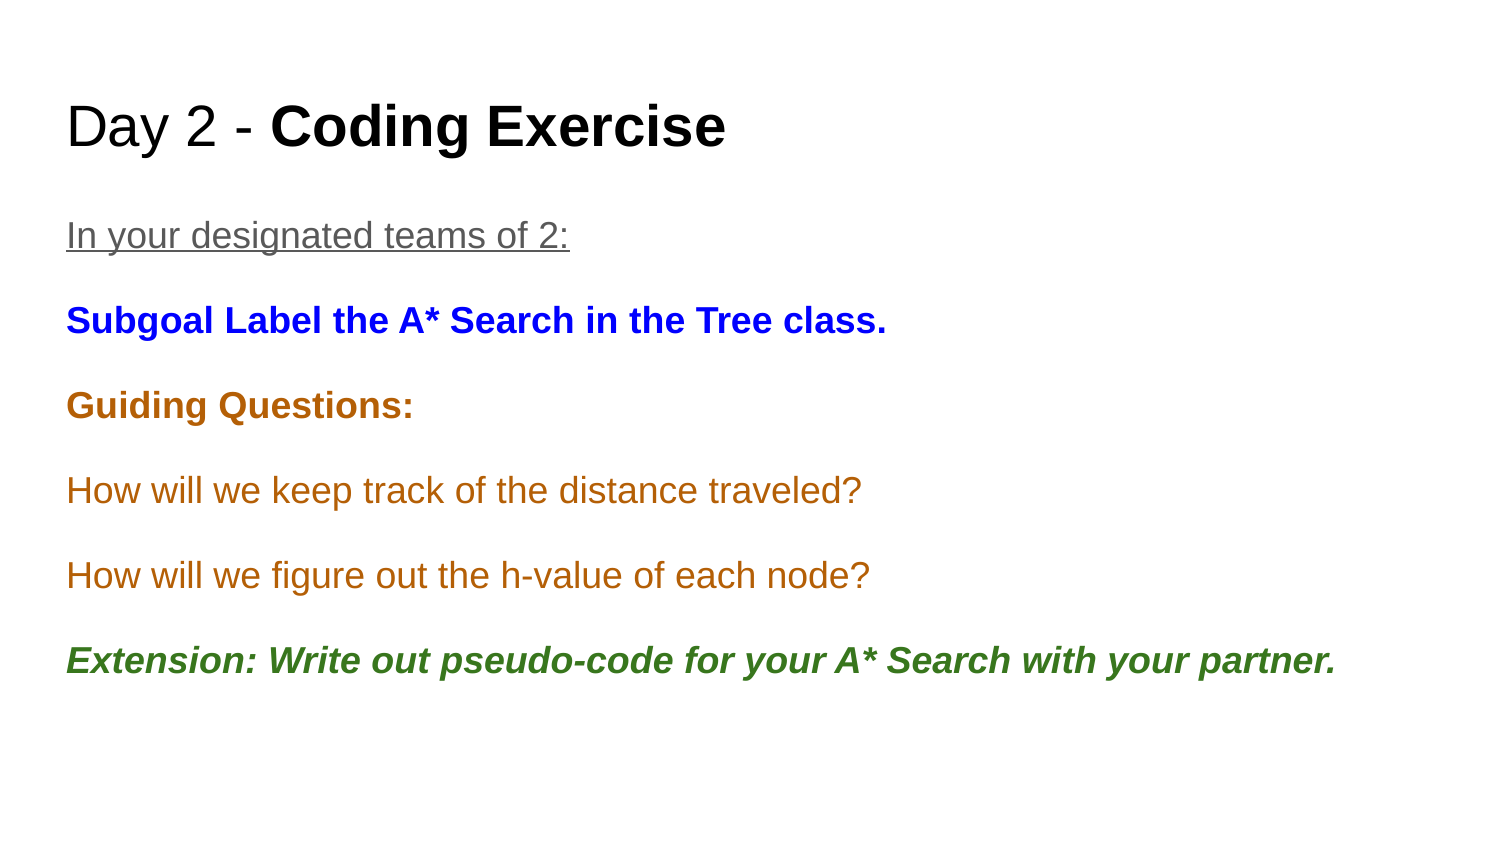

# Day 2 - Coding Exercise
In your designated teams of 2:
Subgoal Label the A* Search in the Tree class.
Guiding Questions:
How will we keep track of the distance traveled?
How will we figure out the h-value of each node?
Extension: Write out pseudo-code for your A* Search with your partner.